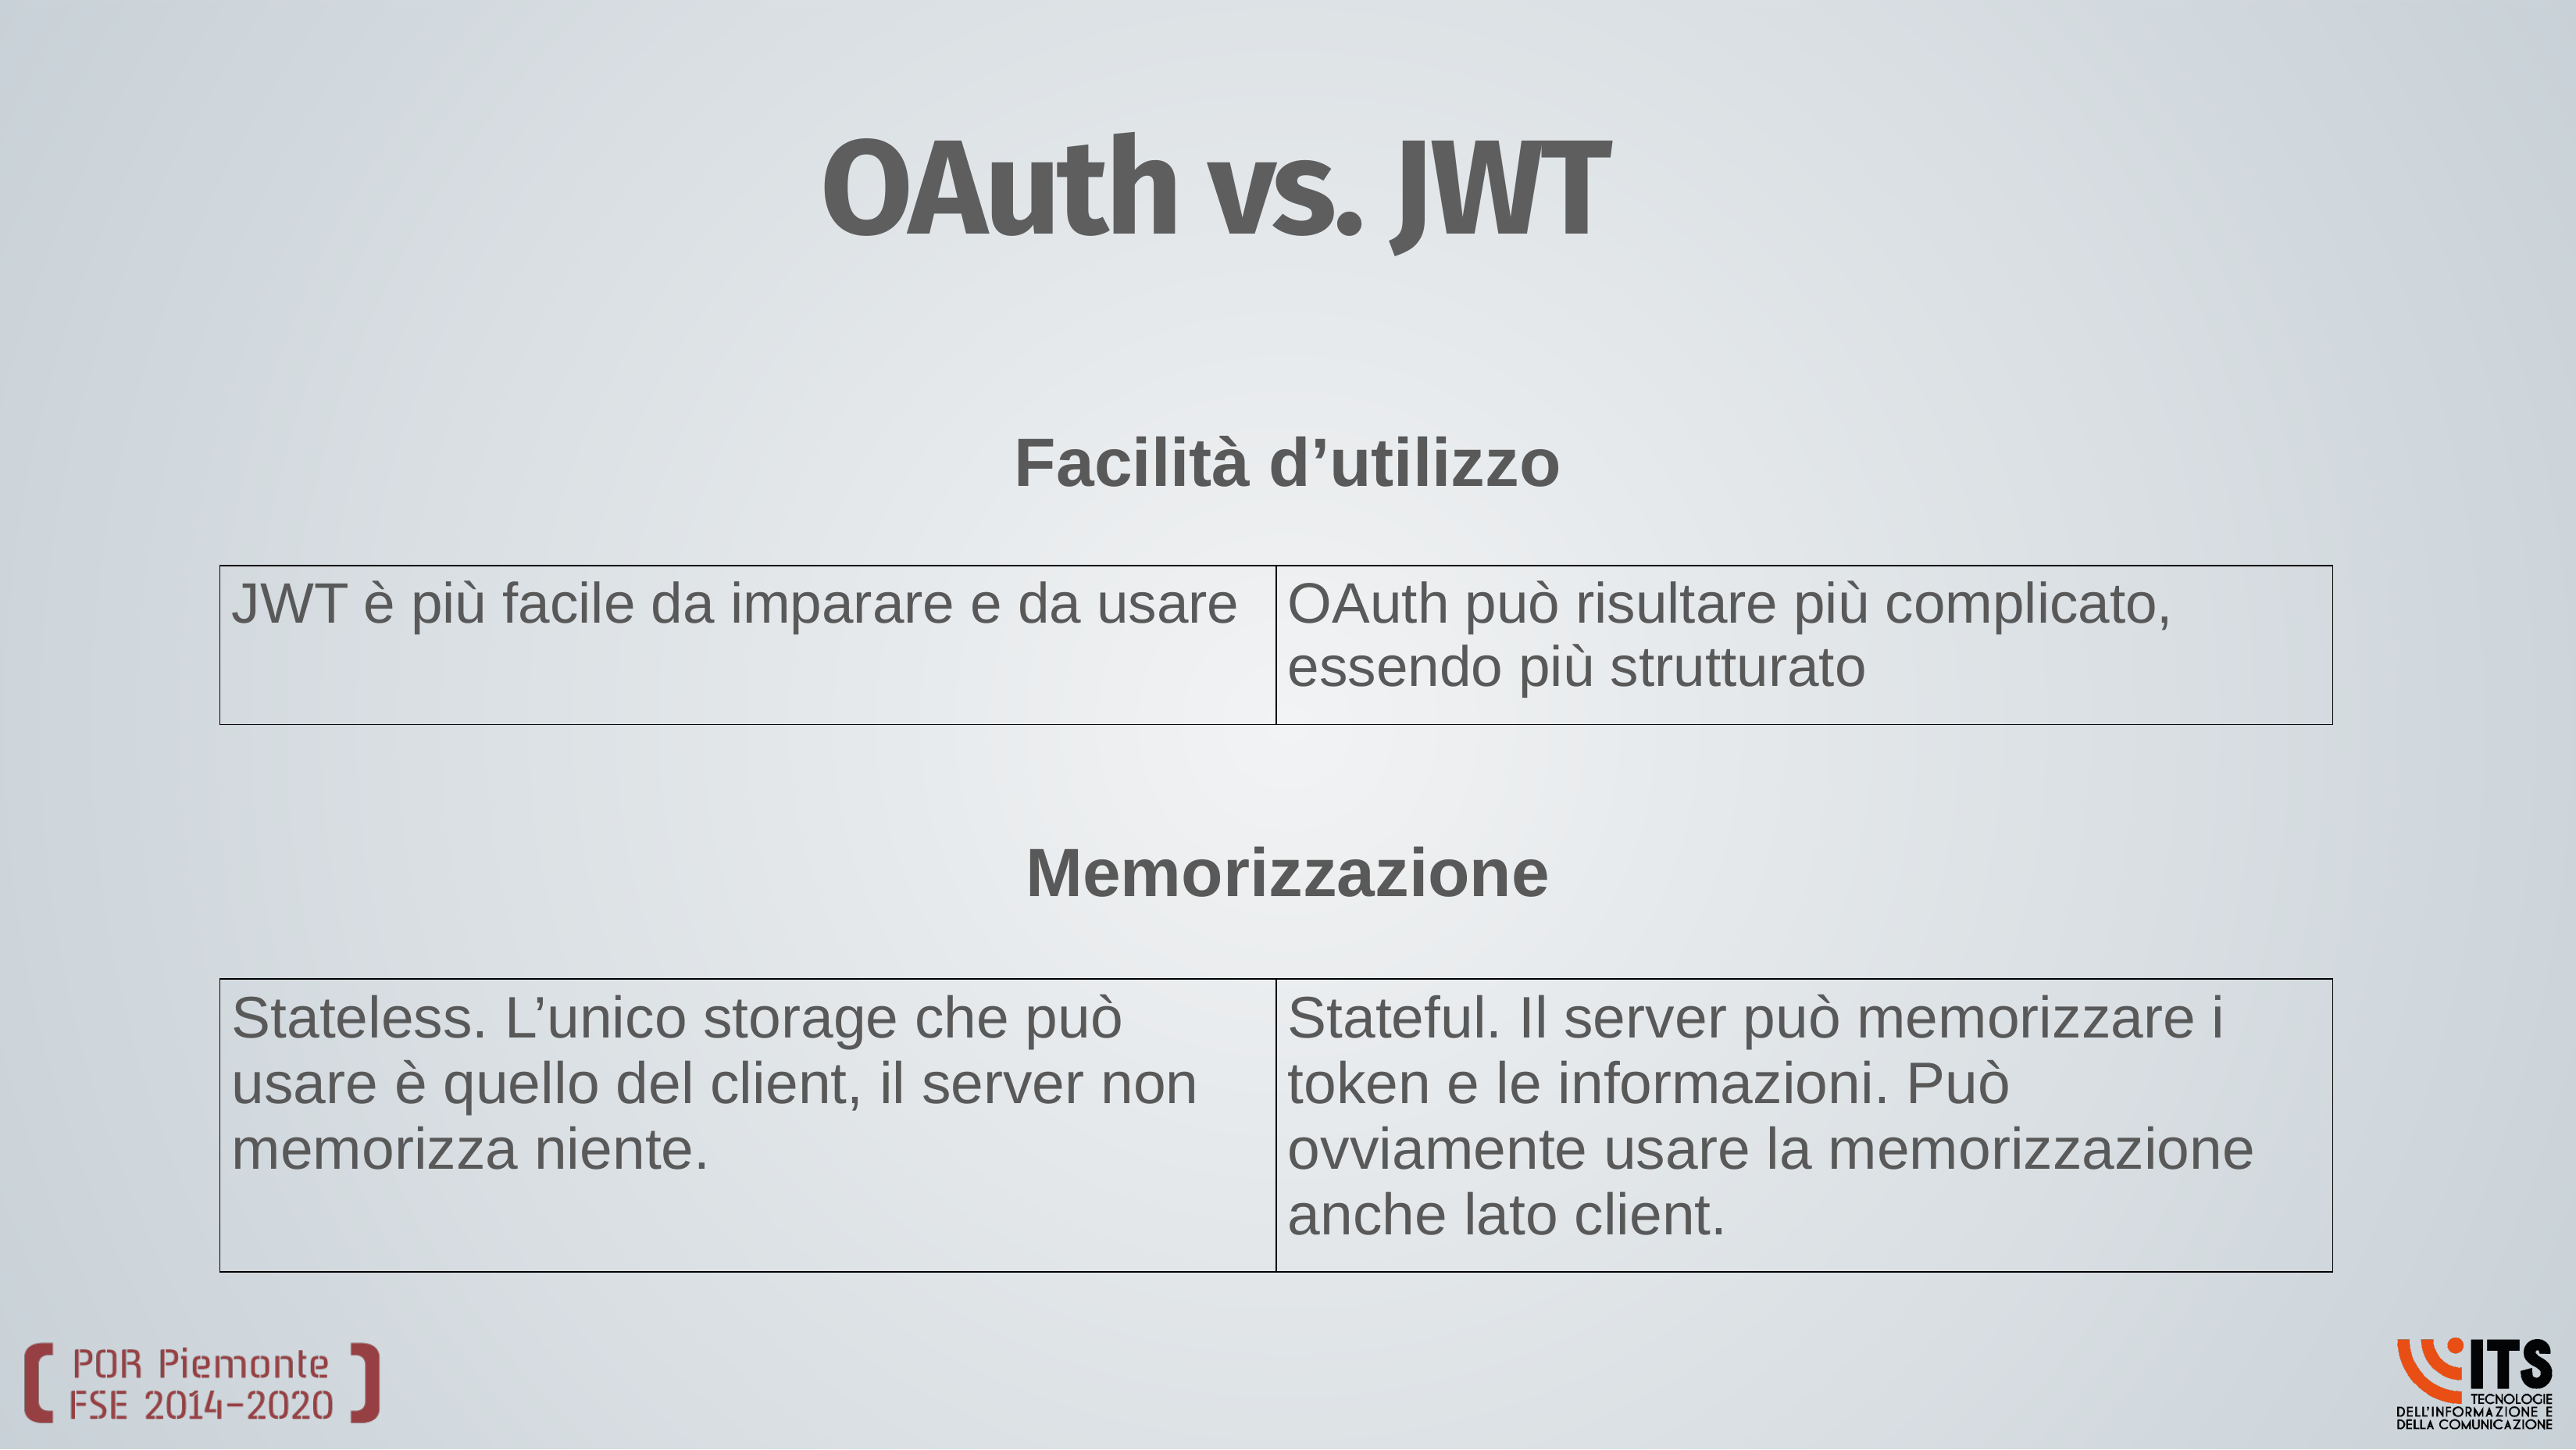

# OAuth vs. JWT
Facilità d’utilizzo

Memorizzazione
| JWT è più facile da imparare e da usare | OAuth può risultare più complicato, essendo più strutturato |
| --- | --- |
| Stateless. L’unico storage che può usare è quello del client, il server non memorizza niente. | Stateful. Il server può memorizzare i token e le informazioni. Può ovviamente usare la memorizzazione anche lato client. |
| --- | --- |